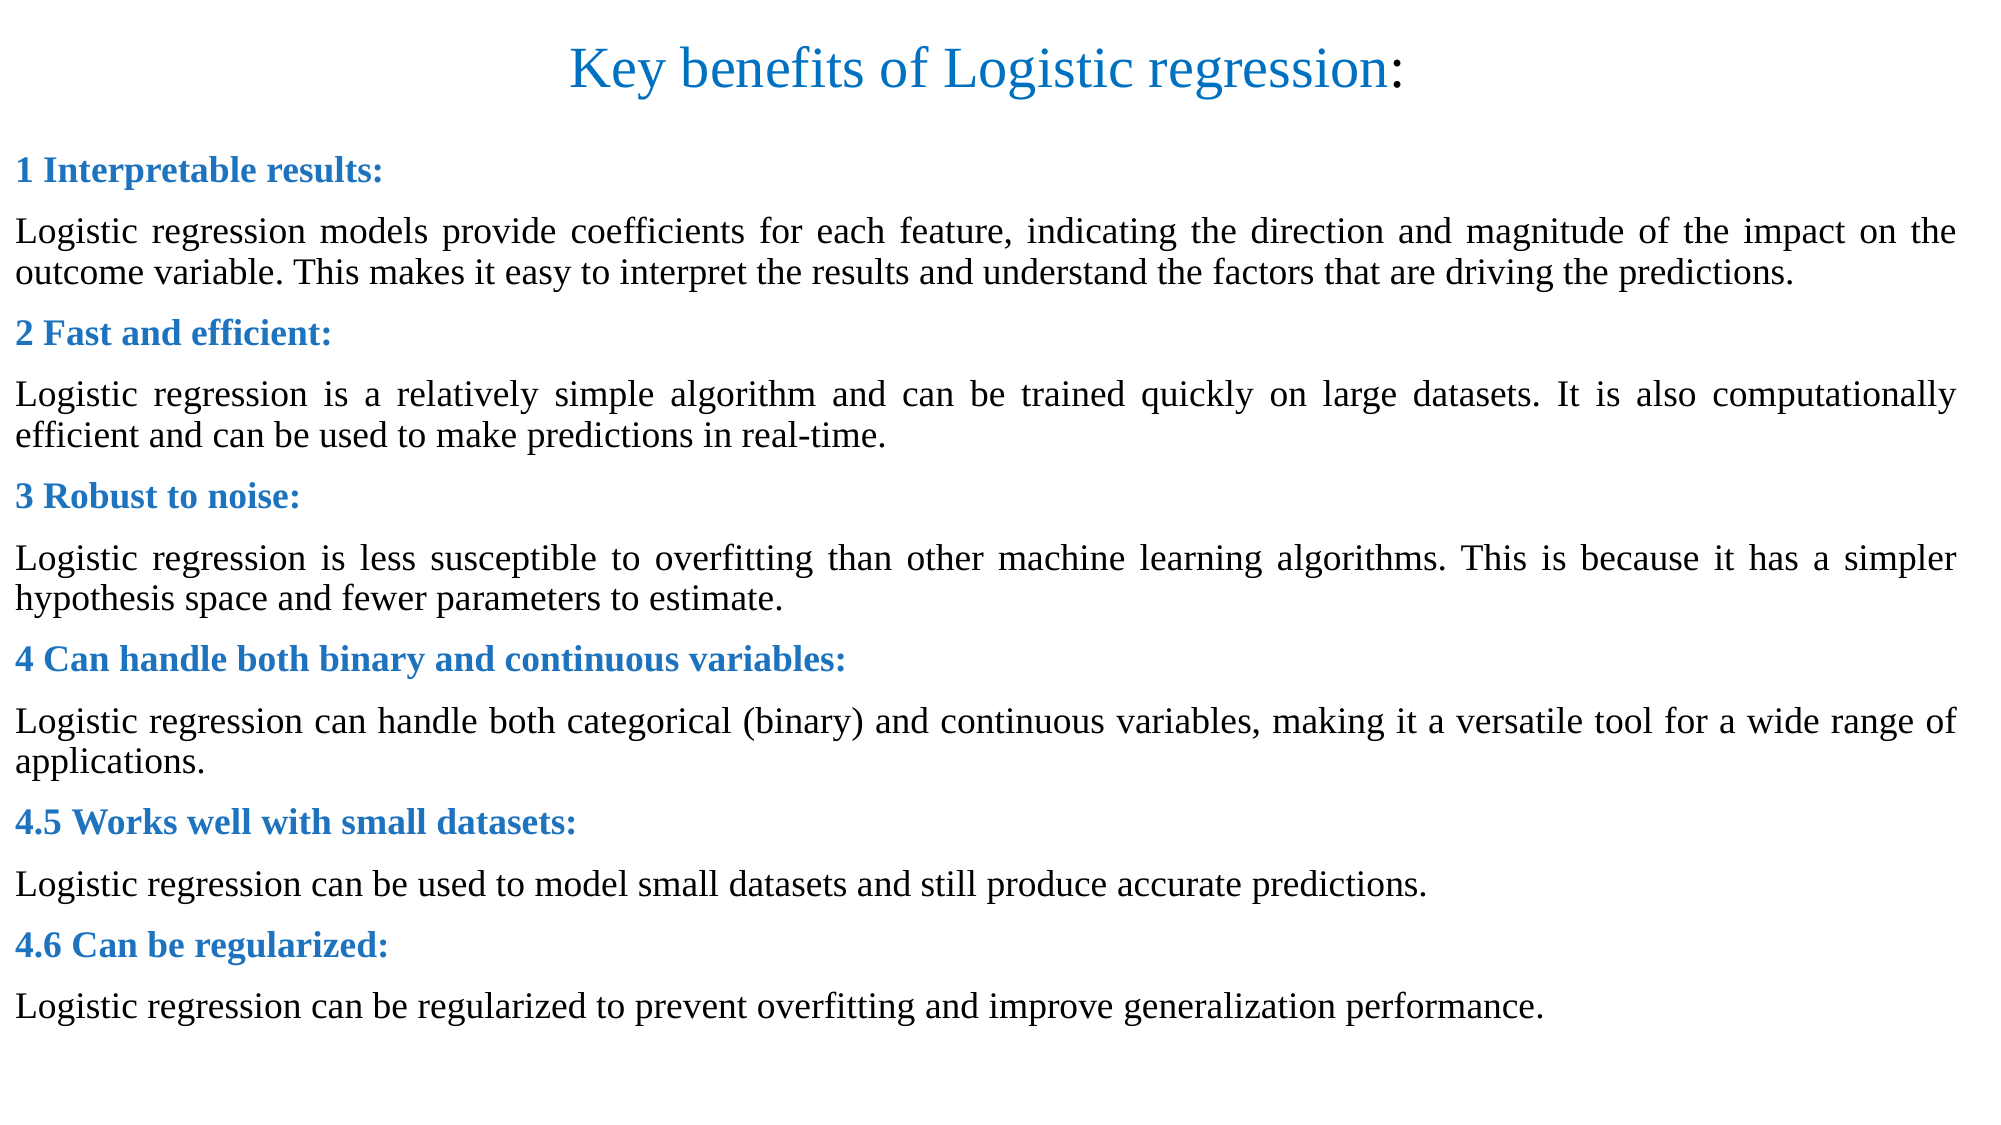

# Key benefits of Logistic regression:
1 Interpretable results:
Logistic regression models provide coefficients for each feature, indicating the direction and magnitude of the impact on the outcome variable. This makes it easy to interpret the results and understand the factors that are driving the predictions.
2 Fast and efficient:
Logistic regression is a relatively simple algorithm and can be trained quickly on large datasets. It is also computationally efficient and can be used to make predictions in real-time.
3 Robust to noise:
Logistic regression is less susceptible to overfitting than other machine learning algorithms. This is because it has a simpler hypothesis space and fewer parameters to estimate.
4 Can handle both binary and continuous variables:
Logistic regression can handle both categorical (binary) and continuous variables, making it a versatile tool for a wide range of applications.
4.5 Works well with small datasets:
Logistic regression can be used to model small datasets and still produce accurate predictions.
4.6 Can be regularized:
Logistic regression can be regularized to prevent overfitting and improve generalization performance.